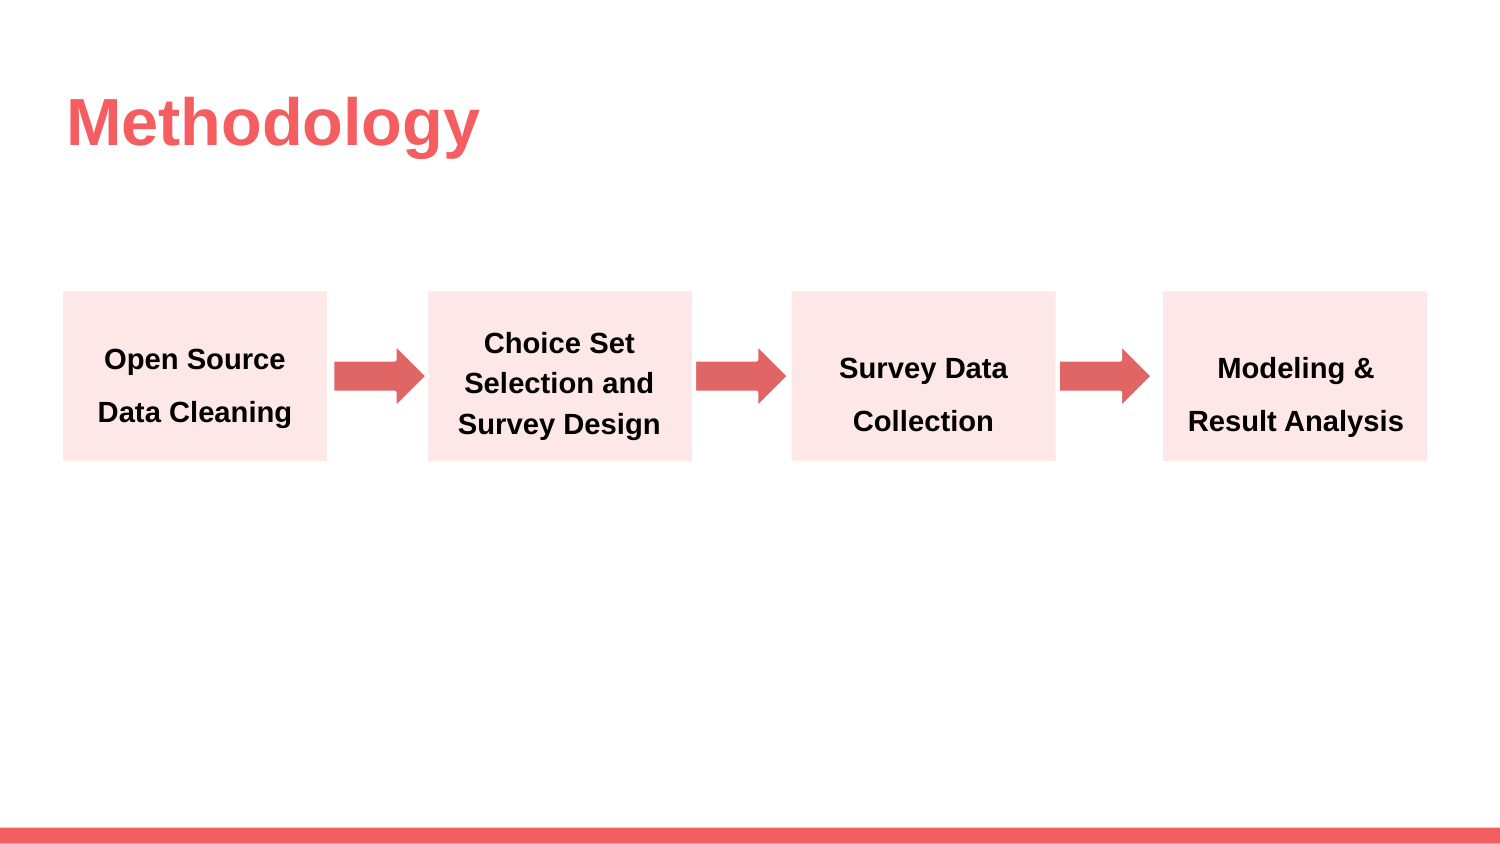

# Methodology

Choice Set Selection and Survey Design
Open Source Data Cleaning

Modeling & Result Analysis

Survey Data Collection